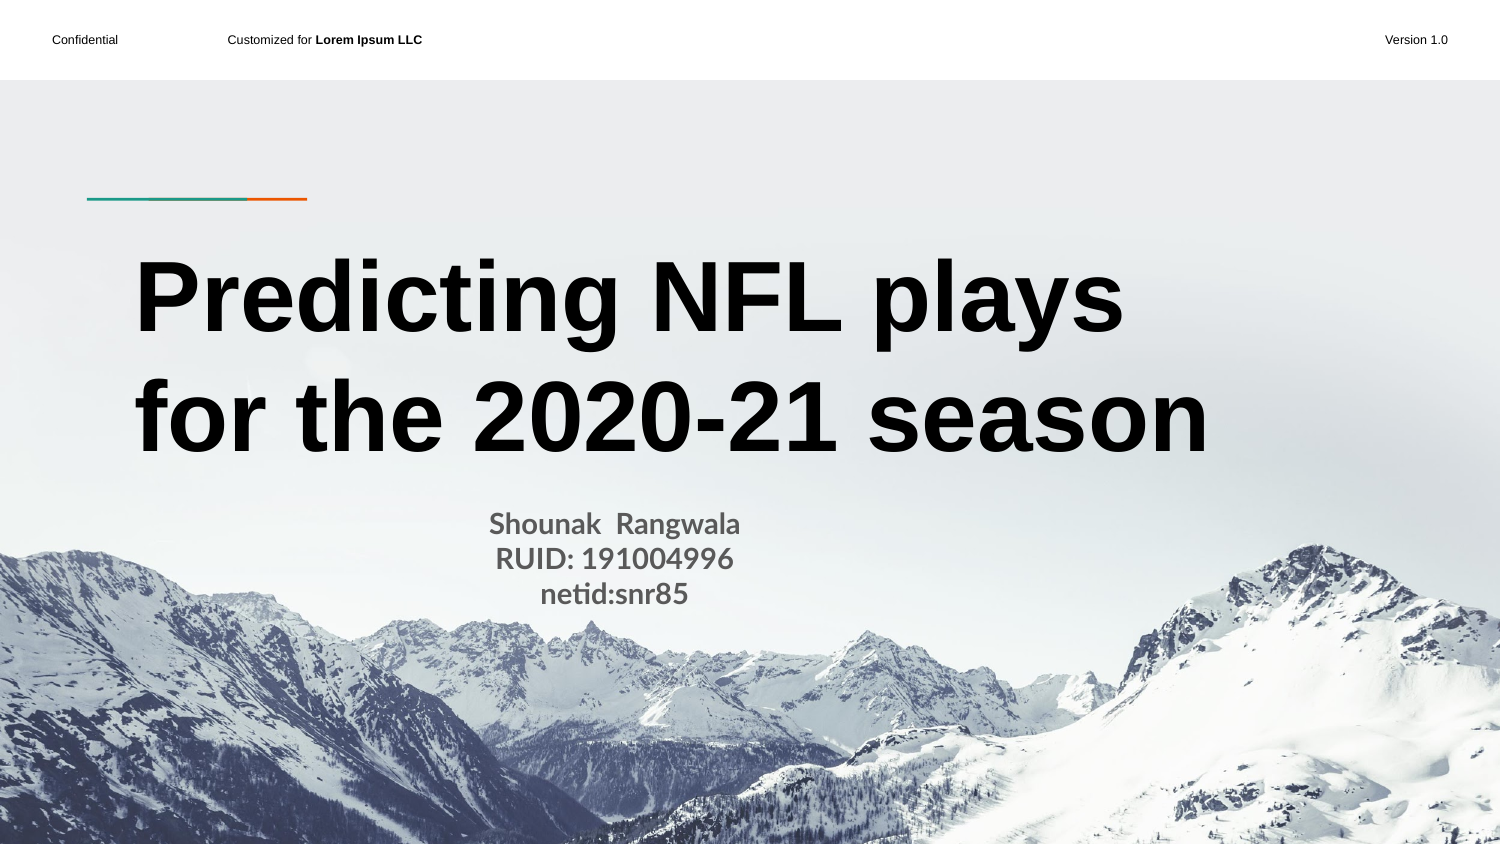

# Predicting NFL plays for the 2020-21 season
Shounak  Rangwala
RUID: 191004996
netid:snr85